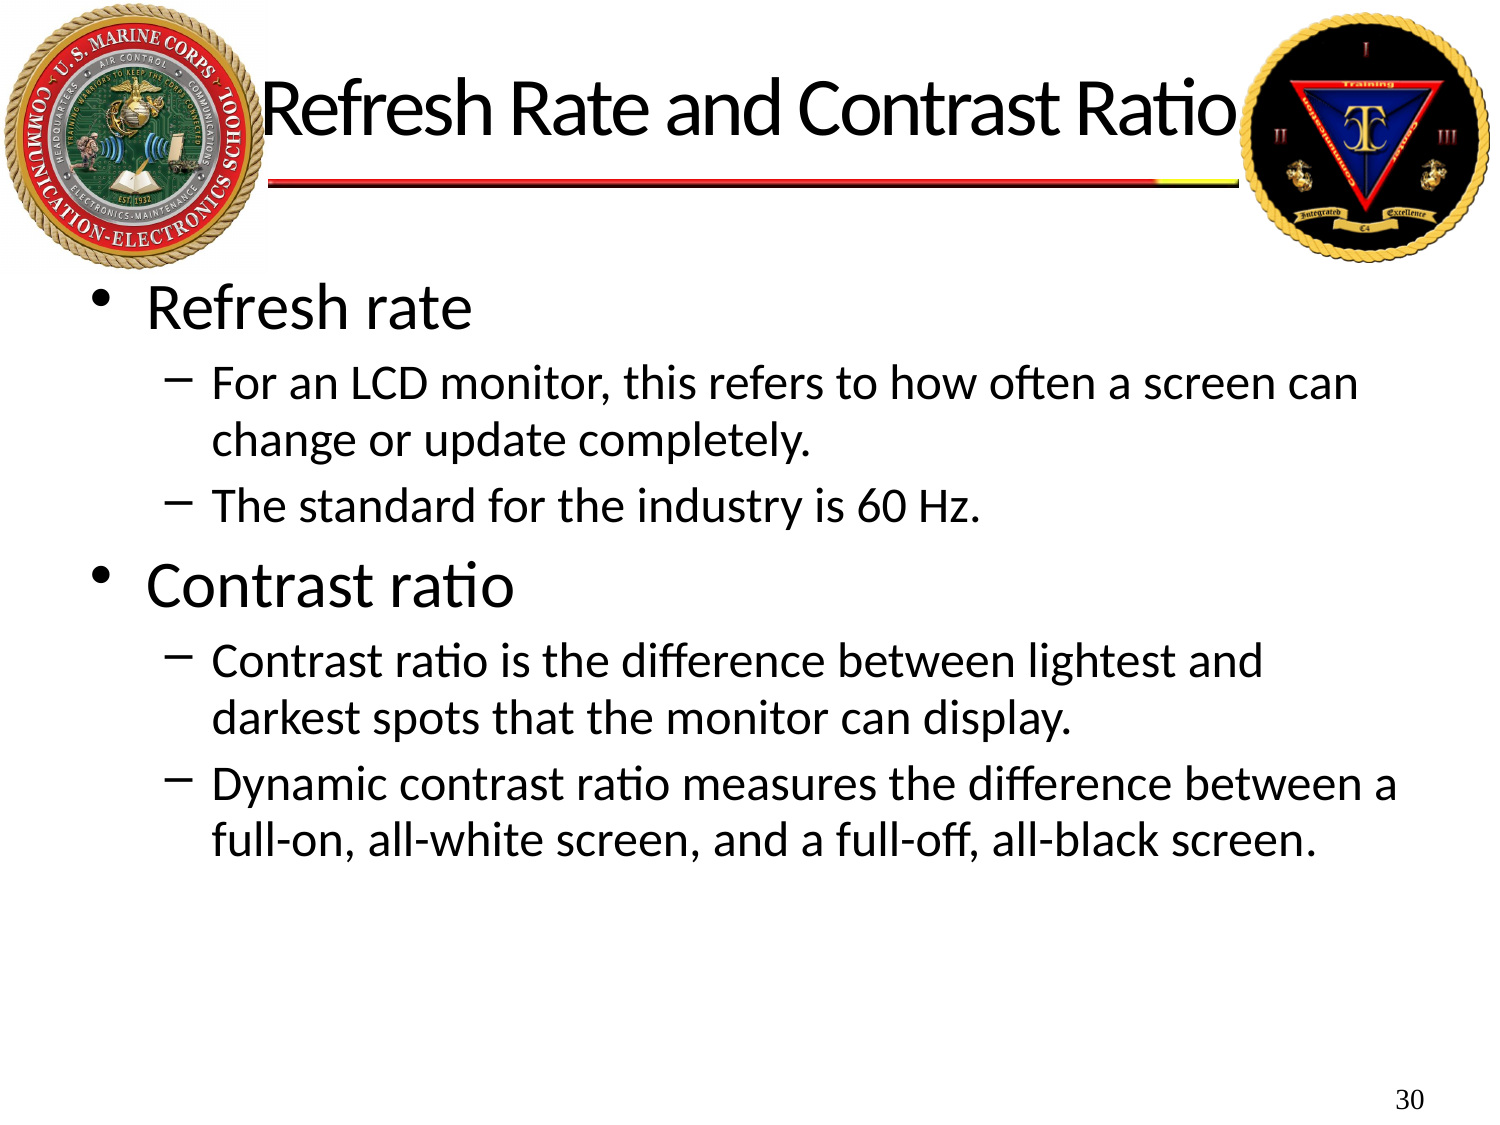

# Refresh Rate and Contrast Ratio
Refresh rate
For an LCD monitor, this refers to how often a screen can change or update completely.
The standard for the industry is 60 Hz.
Contrast ratio
Contrast ratio is the difference between lightest and darkest spots that the monitor can display.
Dynamic contrast ratio measures the difference between a full-on, all-white screen, and a full-off, all-black screen.